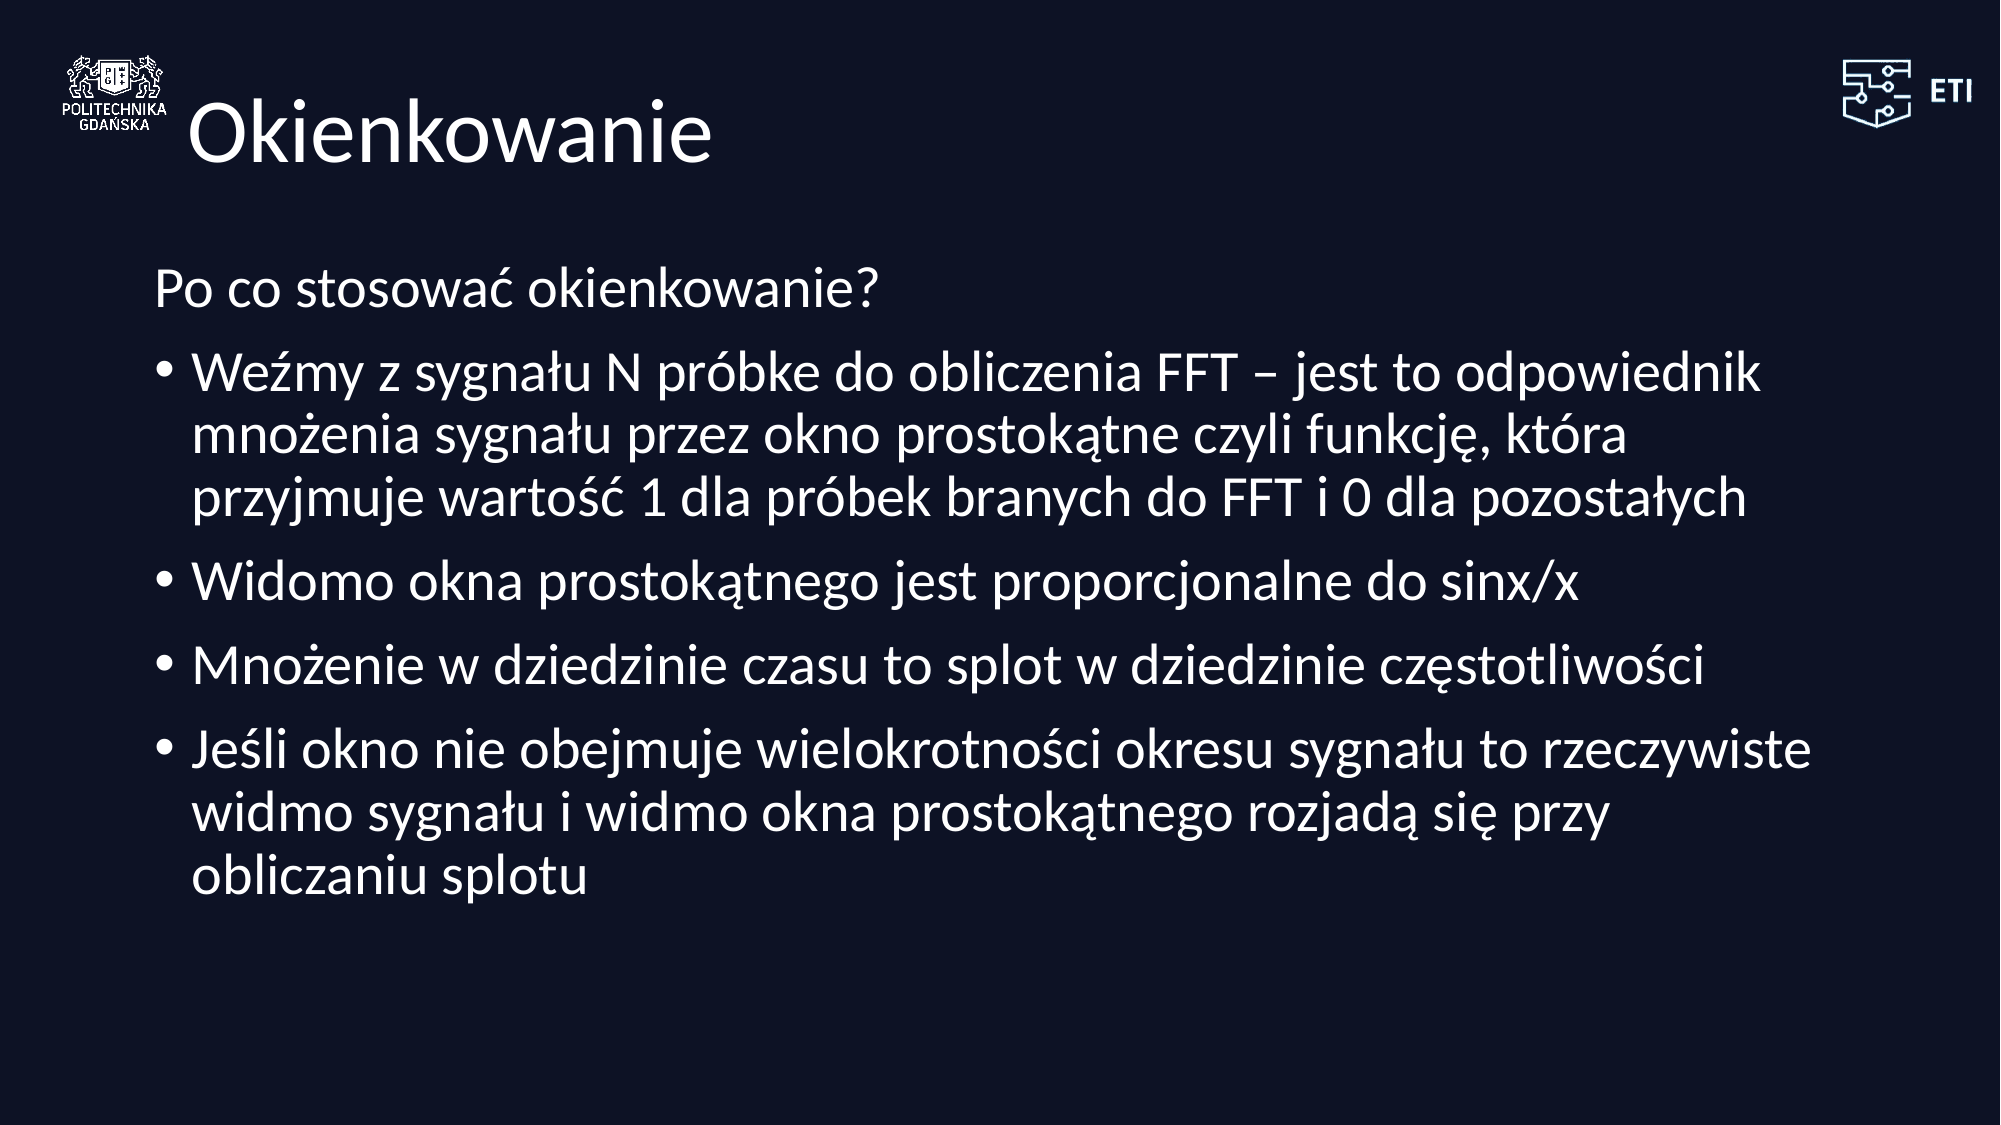

# Okienkowanie
Po co stosować okienkowanie?
Weźmy z sygnału N próbke do obliczenia FFT – jest to odpowiednik mnożenia sygnału przez okno prostokątne czyli funkcję, która przyjmuje wartość 1 dla próbek branych do FFT i 0 dla pozostałych
Widomo okna prostokątnego jest proporcjonalne do sinx/x
Mnożenie w dziedzinie czasu to splot w dziedzinie częstotliwości
Jeśli okno nie obejmuje wielokrotności okresu sygnału to rzeczywiste widmo sygnału i widmo okna prostokątnego rozjadą się przy obliczaniu splotu